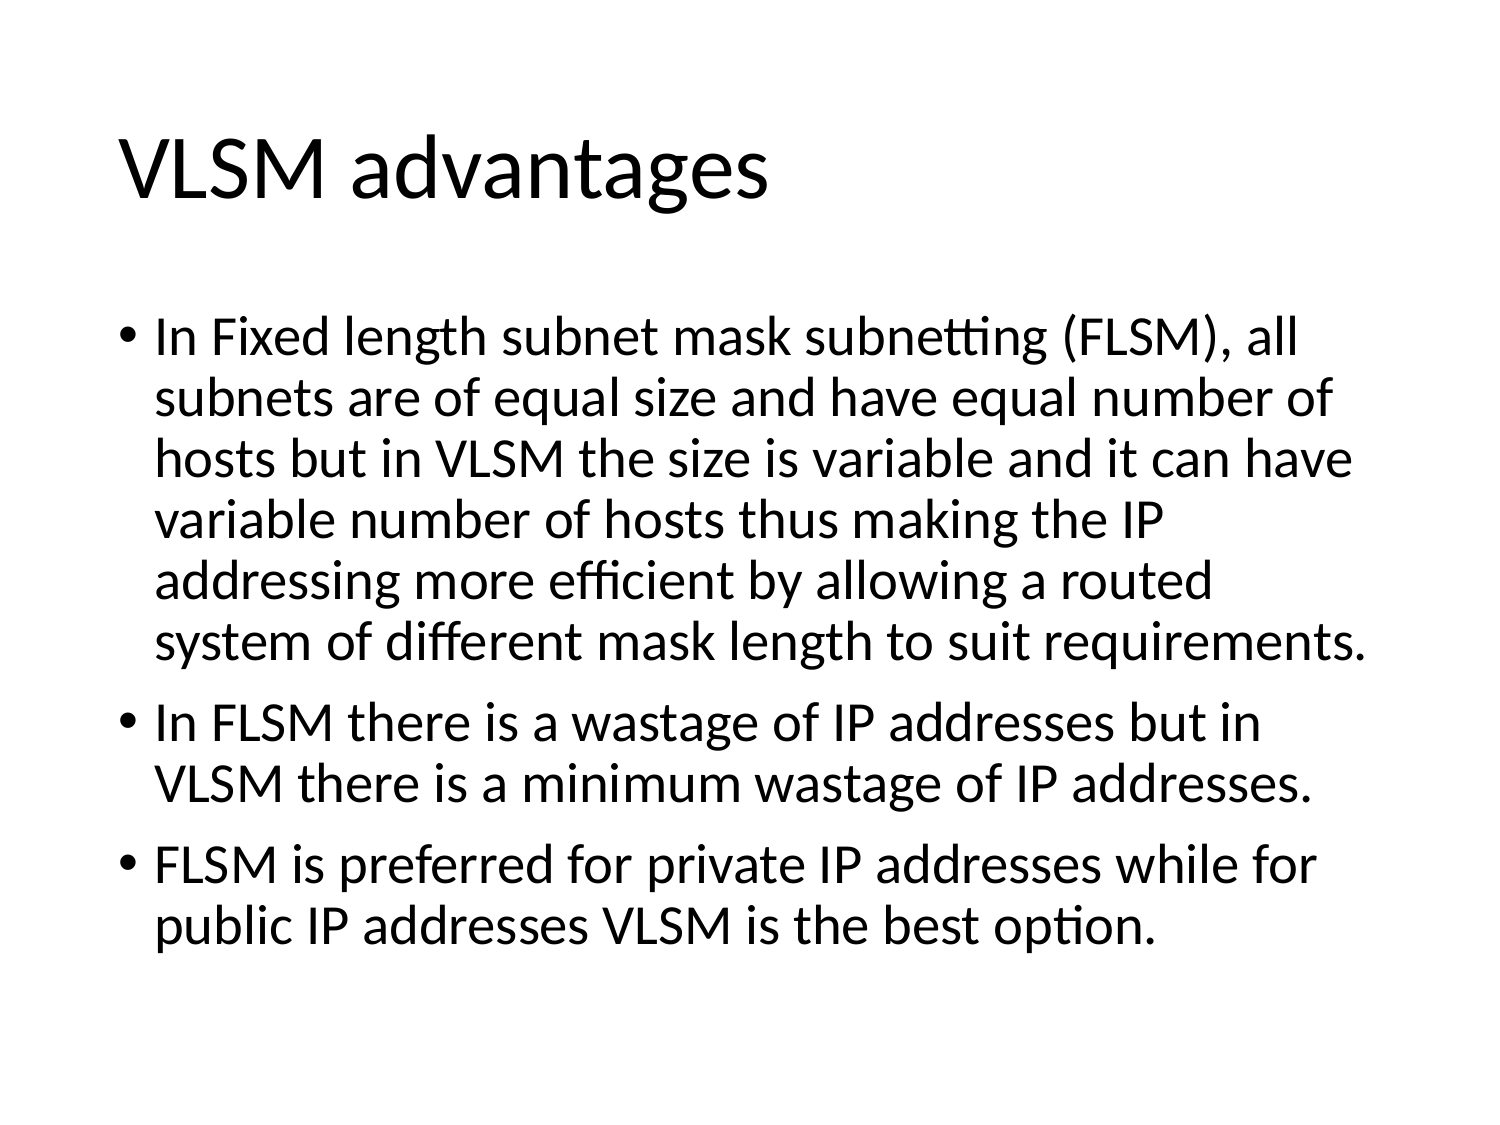

# VLSM advantages
In Fixed length subnet mask subnetting (FLSM), all subnets are of equal size and have equal number of hosts but in VLSM the size is variable and it can have variable number of hosts thus making the IP addressing more efficient by allowing a routed system of different mask length to suit requirements.
In FLSM there is a wastage of IP addresses but in VLSM there is a minimum wastage of IP addresses.
FLSM is preferred for private IP addresses while for public IP addresses VLSM is the best option.